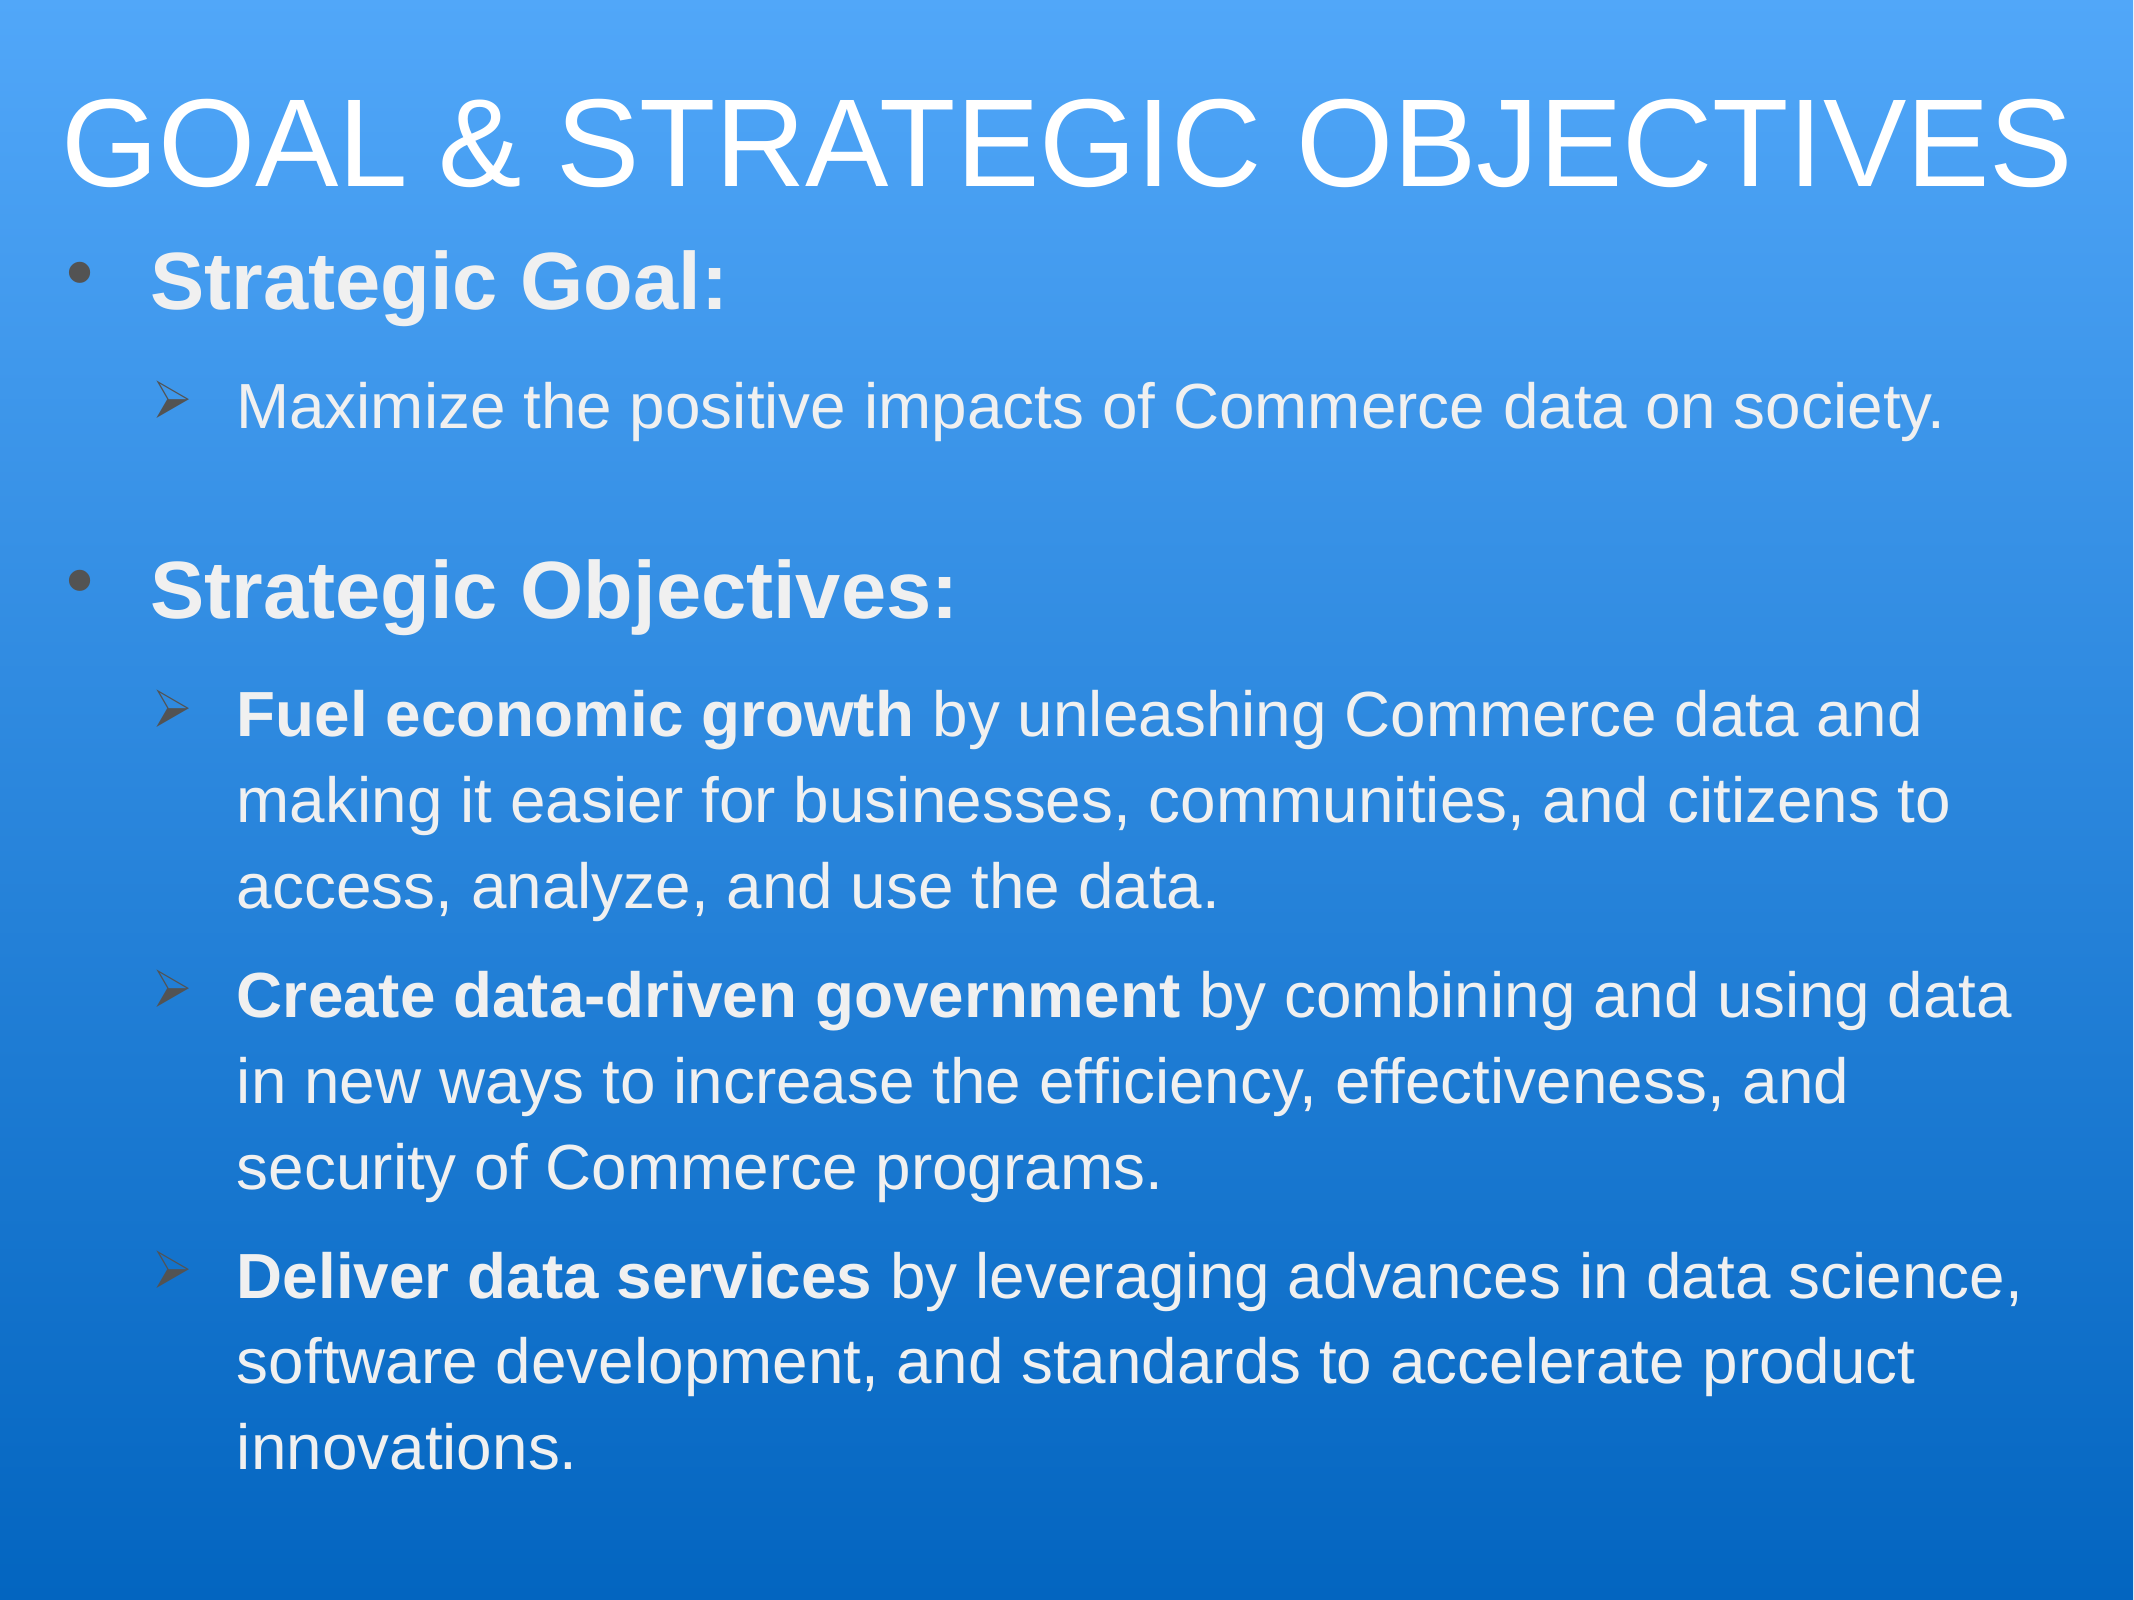

# Goal & Strategic Objectives
Strategic Goal:
Maximize the positive impacts of Commerce data on society.

Strategic Objectives:
Fuel economic growth by unleashing Commerce data and making it easier for businesses, communities, and citizens to access, analyze, and use the data.
Create data-driven government by combining and using data in new ways to increase the efficiency, effectiveness, and security of Commerce programs.
Deliver data services by leveraging advances in data science, software development, and standards to accelerate product innovations.